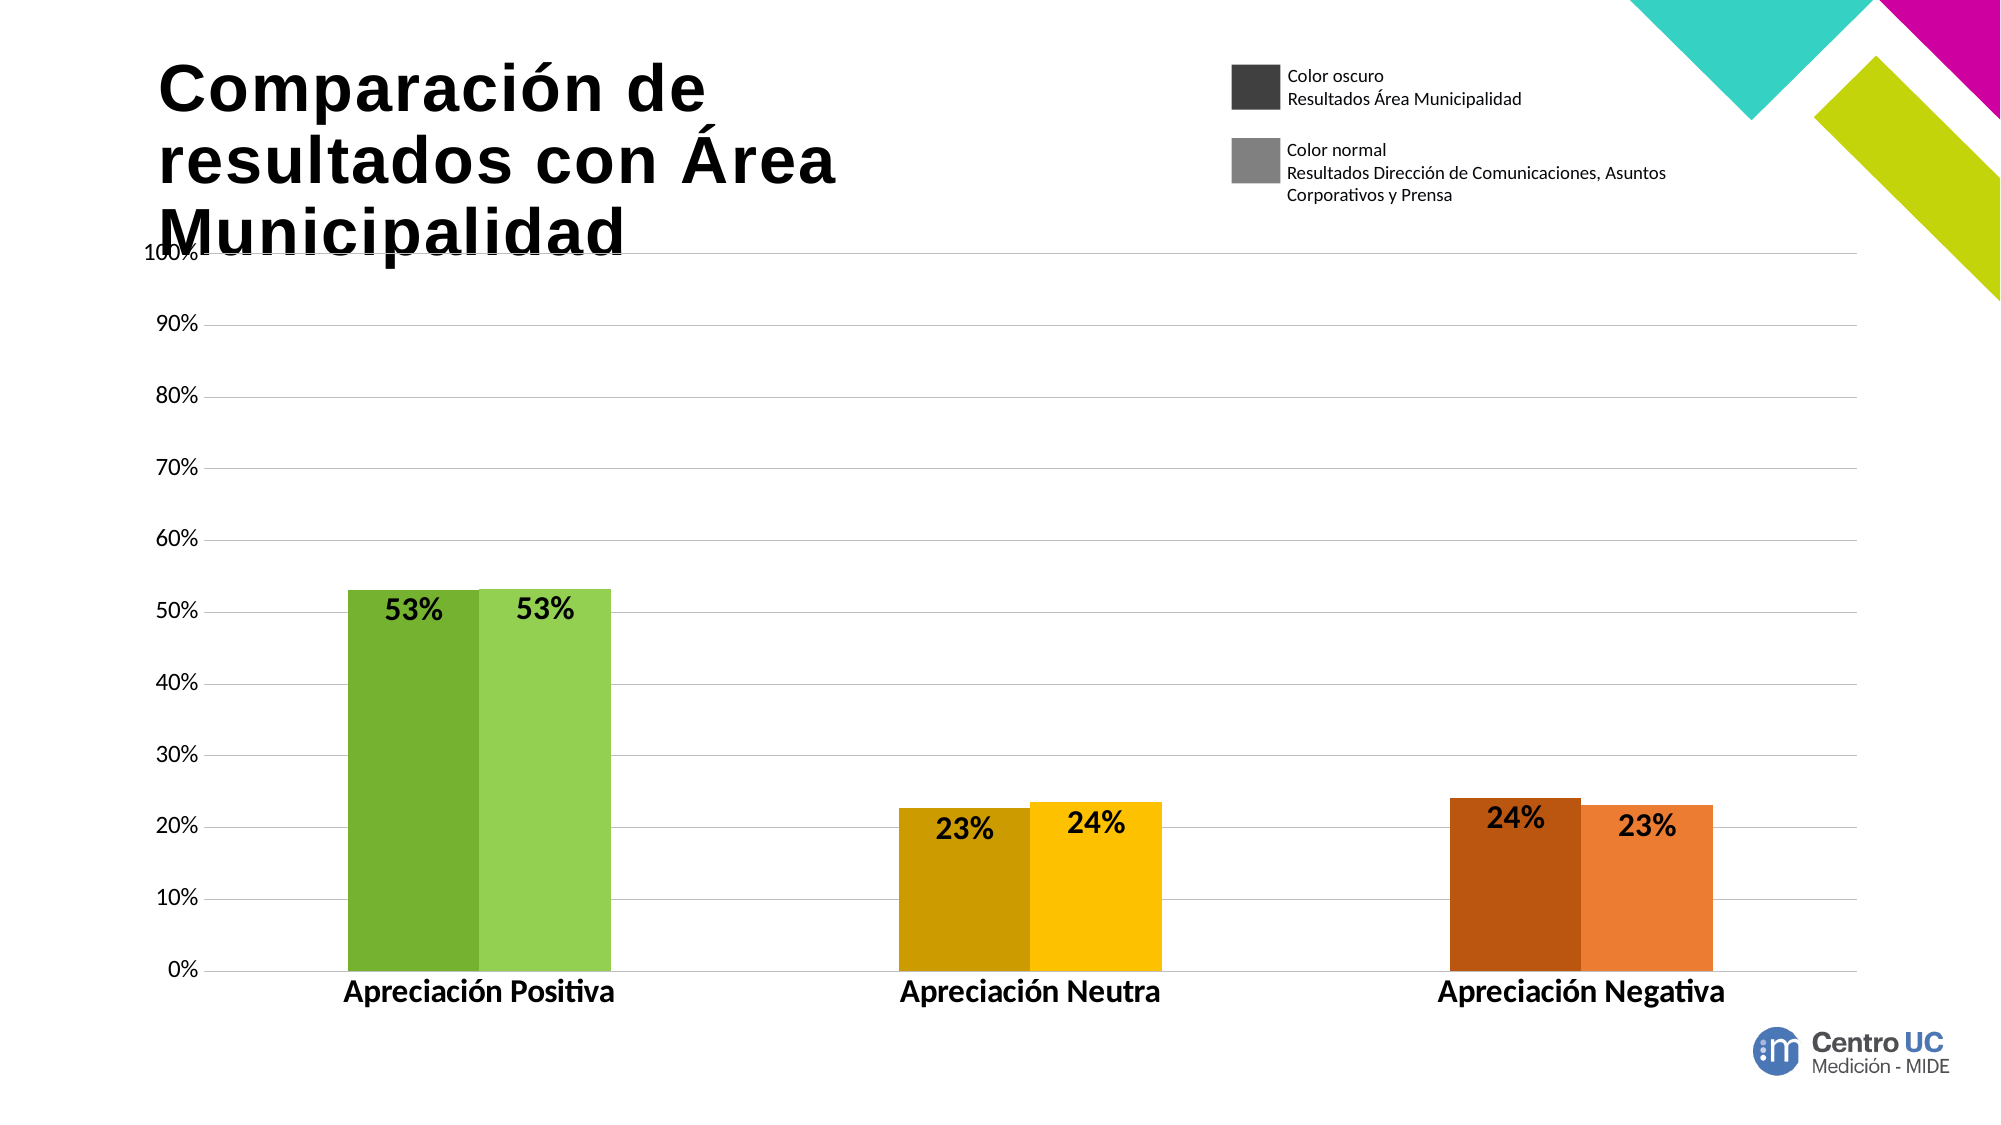

# Comparación de resultados con Área Municipalidad
Color oscuro
Resultados Área Municipalidad

Color normal
Resultados Dirección de Comunicaciones, Asuntos Corporativos y Prensa

### Chart

| Category | Área | Área madre |
|---|---|---|
| Apreciación Positiva | 0.5315009481890759 | 0.5331619537275064 |
| Apreciación Neutra | 0.22709713670311146 | 0.23547557840616967 |
| Apreciación Negativa | 0.24140191510781261 | 0.23136246786632392 |